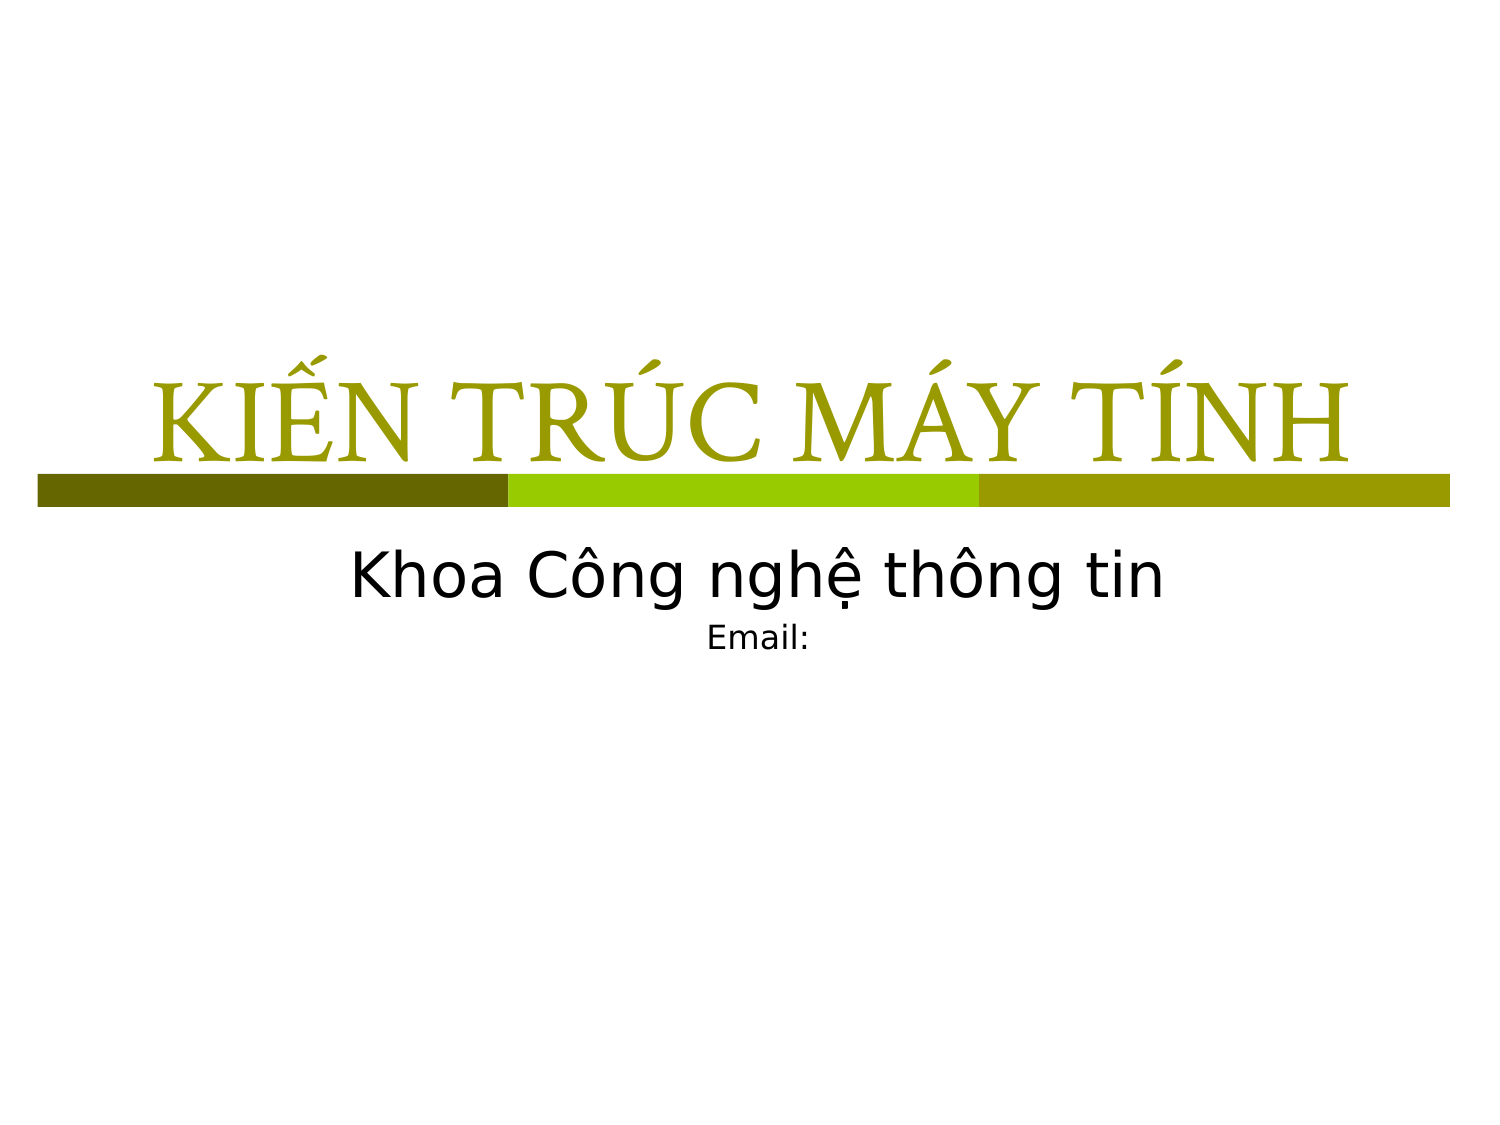

# KIẾN TRÚC MÁY TÍNH
Khoa Công nghệ thông tin
Email: